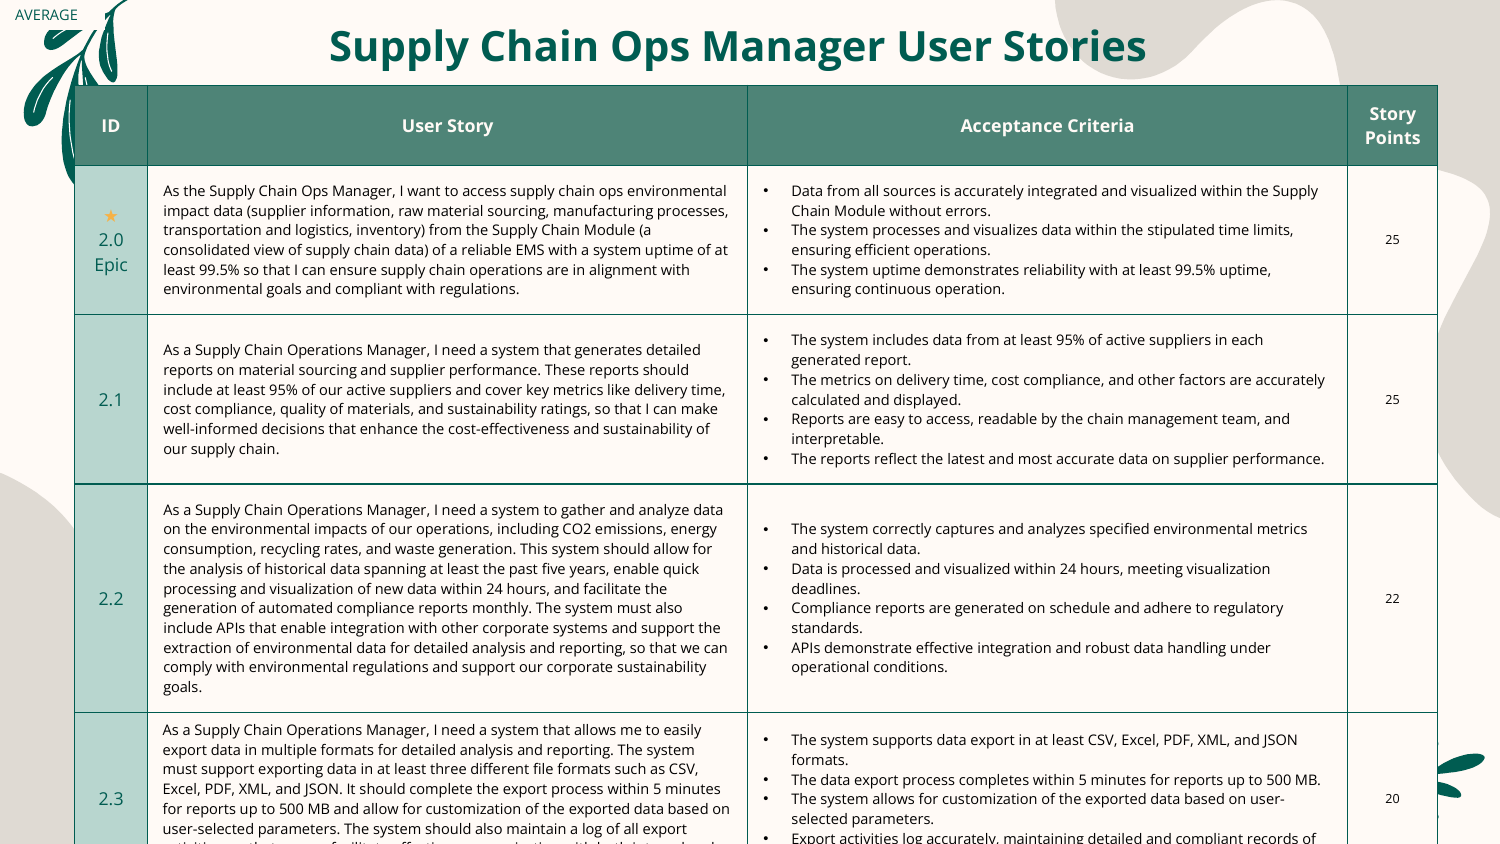

AVERAGE
Supply Chain Ops Manager User Stories
| ID | User Story | Acceptance Criteria | Story Points |
| --- | --- | --- | --- |
| ★ 2.0 Epic | As the Supply Chain Ops Manager, I want to access supply chain ops environmental impact data (supplier information, raw material sourcing, manufacturing processes, transportation and logistics, inventory) from the Supply Chain Module (a consolidated view of supply chain data) of a reliable EMS with a system uptime of at least 99.5% so that I can ensure supply chain operations are in alignment with environmental goals and compliant with regulations. | Data from all sources is accurately integrated and visualized within the Supply Chain Module without errors. The system processes and visualizes data within the stipulated time limits, ensuring efficient operations. The system uptime demonstrates reliability with at least 99.5% uptime, ensuring continuous operation. | 25 |
| 2.1 | As a Supply Chain Operations Manager, I need a system that generates detailed reports on material sourcing and supplier performance. These reports should include at least 95% of our active suppliers and cover key metrics like delivery time, cost compliance, quality of materials, and sustainability ratings, so that I can make well-informed decisions that enhance the cost-effectiveness and sustainability of our supply chain. | The system includes data from at least 95% of active suppliers in each generated report. The metrics on delivery time, cost compliance, and other factors are accurately calculated and displayed. Reports are easy to access, readable by the chain management team, and interpretable. The reports reflect the latest and most accurate data on supplier performance. | 25 |
| 2.2 | As a Supply Chain Operations Manager, I need a system to gather and analyze data on the environmental impacts of our operations, including CO2 emissions, energy consumption, recycling rates, and waste generation. This system should allow for the analysis of historical data spanning at least the past five years, enable quick processing and visualization of new data within 24 hours, and facilitate the generation of automated compliance reports monthly. The system must also include APIs that enable integration with other corporate systems and support the extraction of environmental data for detailed analysis and reporting, so that we can comply with environmental regulations and support our corporate sustainability goals. | The system correctly captures and analyzes specified environmental metrics and historical data. Data is processed and visualized within 24 hours, meeting visualization deadlines. Compliance reports are generated on schedule and adhere to regulatory standards. APIs demonstrate effective integration and robust data handling under operational conditions. | 22 |
| 2.3 | As a Supply Chain Operations Manager, I need a system that allows me to easily export data in multiple formats for detailed analysis and reporting. The system must support exporting data in at least three different file formats such as CSV, Excel, PDF, XML, and JSON. It should complete the export process within 5 minutes for reports up to 500 MB and allow for customization of the exported data based on user-selected parameters. The system should also maintain a log of all export activities, so that we can facilitate effective communication with both internal and external stakeholders, ensuring transparency and compliance. | The system supports data export in at least CSV, Excel, PDF, XML, and JSON formats. The data export process completes within 5 minutes for reports up to 500 MB. The system allows for customization of the exported data based on user-selected parameters. Export activities log accurately, maintaining detailed and compliant records of user and file size activities. | 20 |